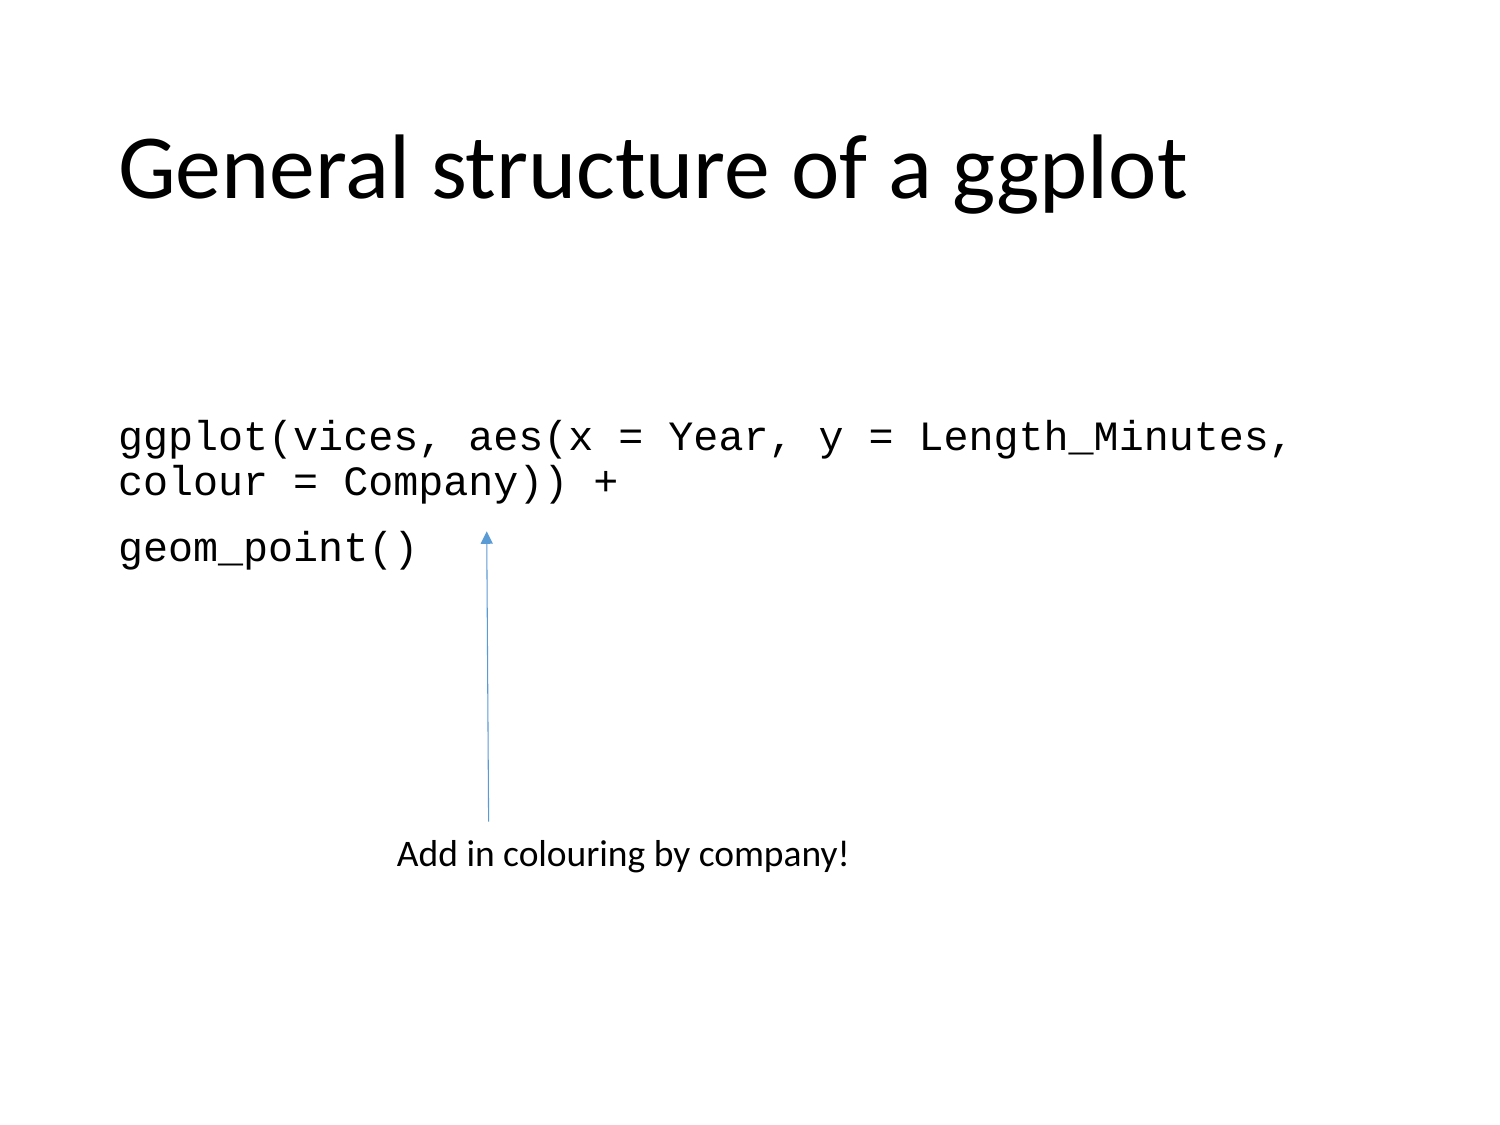

# General structure of a ggplot
ggplot(vices, aes(x = Year, y = Length_Minutes, colour = Company)) +
geom_point()

Add in colouring by company!